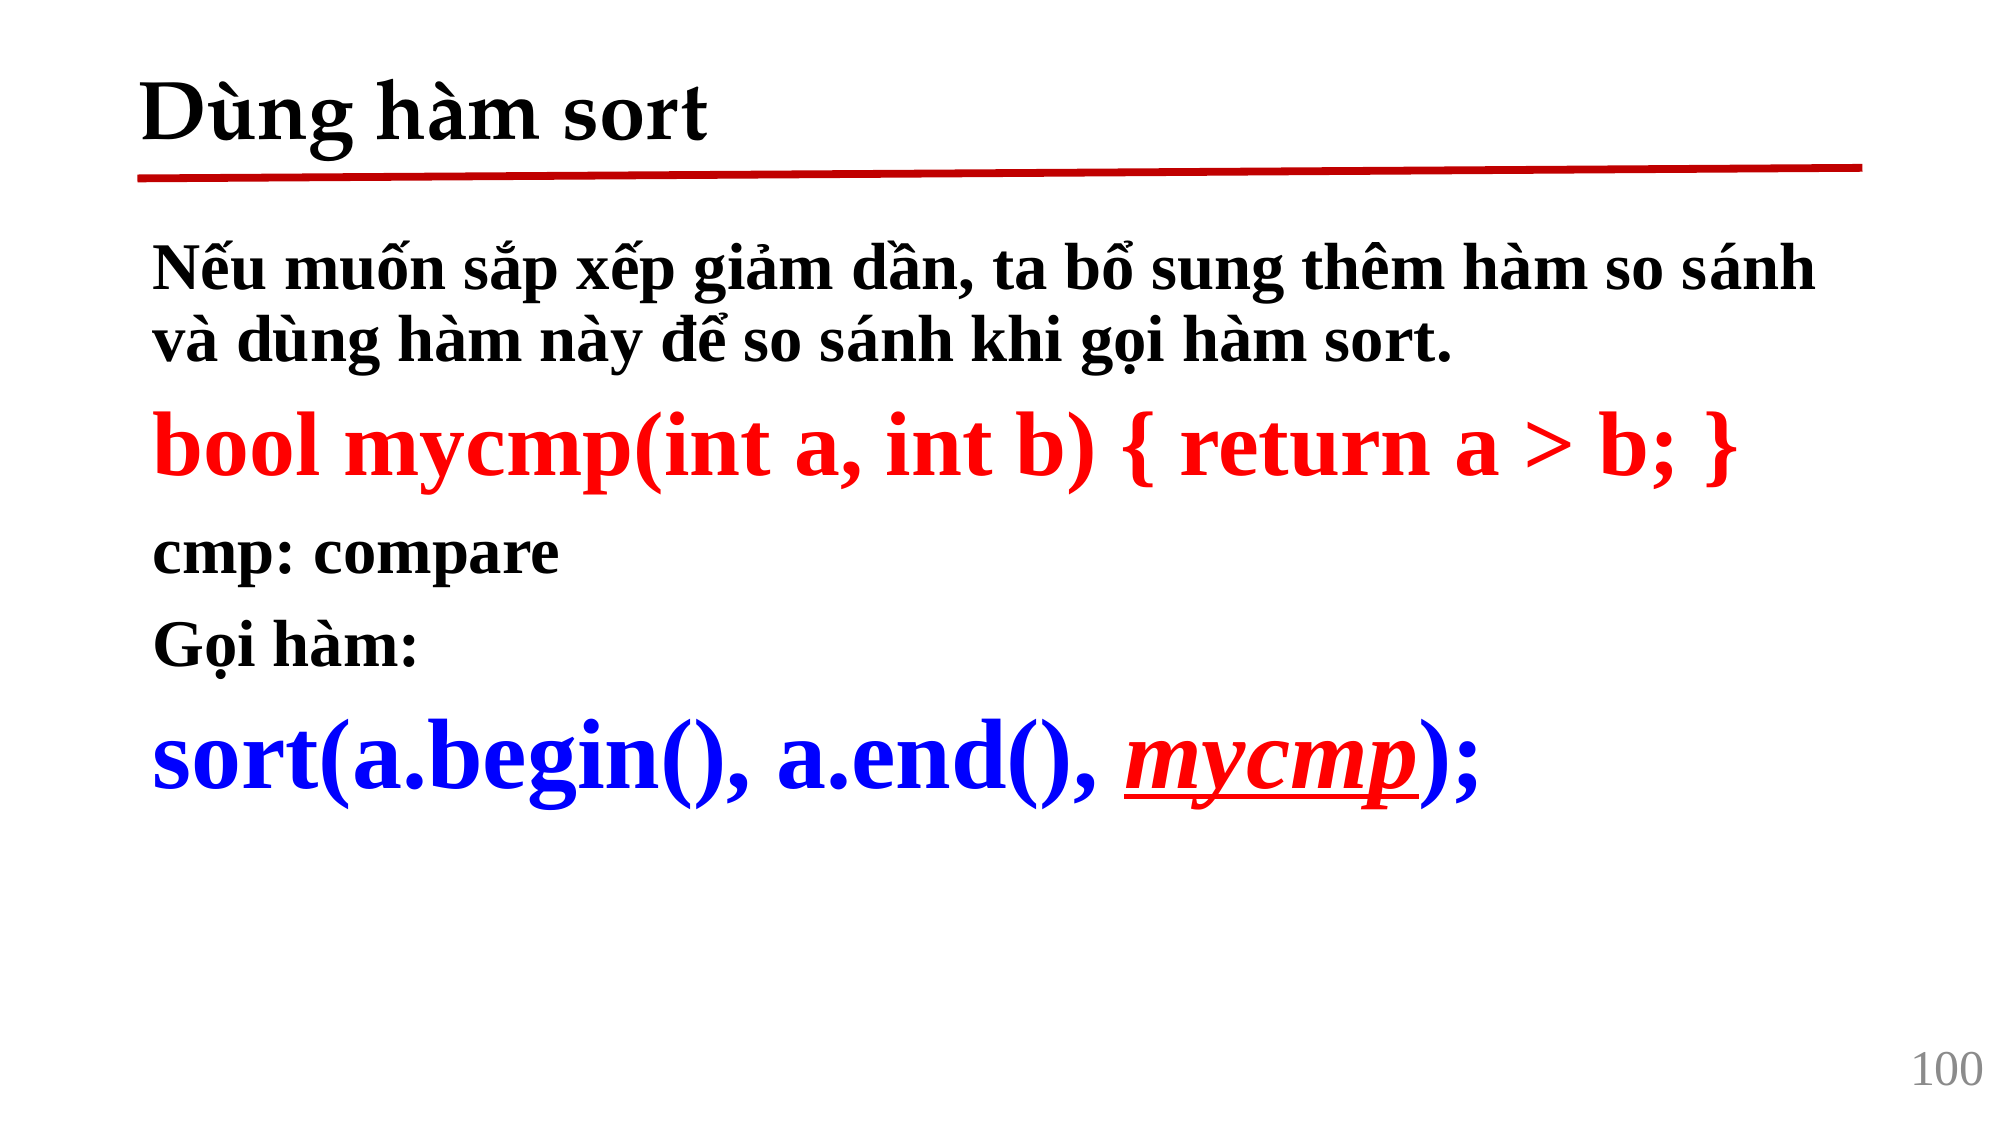

# Dùng hàm sort
Nếu muốn sắp xếp giảm dần, ta bổ sung thêm hàm so sánh và dùng hàm này để so sánh khi gọi hàm sort.
bool mycmp(int a, int b) { return a > b; }
cmp: compare
Gọi hàm:
sort(a.begin(), a.end(), mycmp);

100